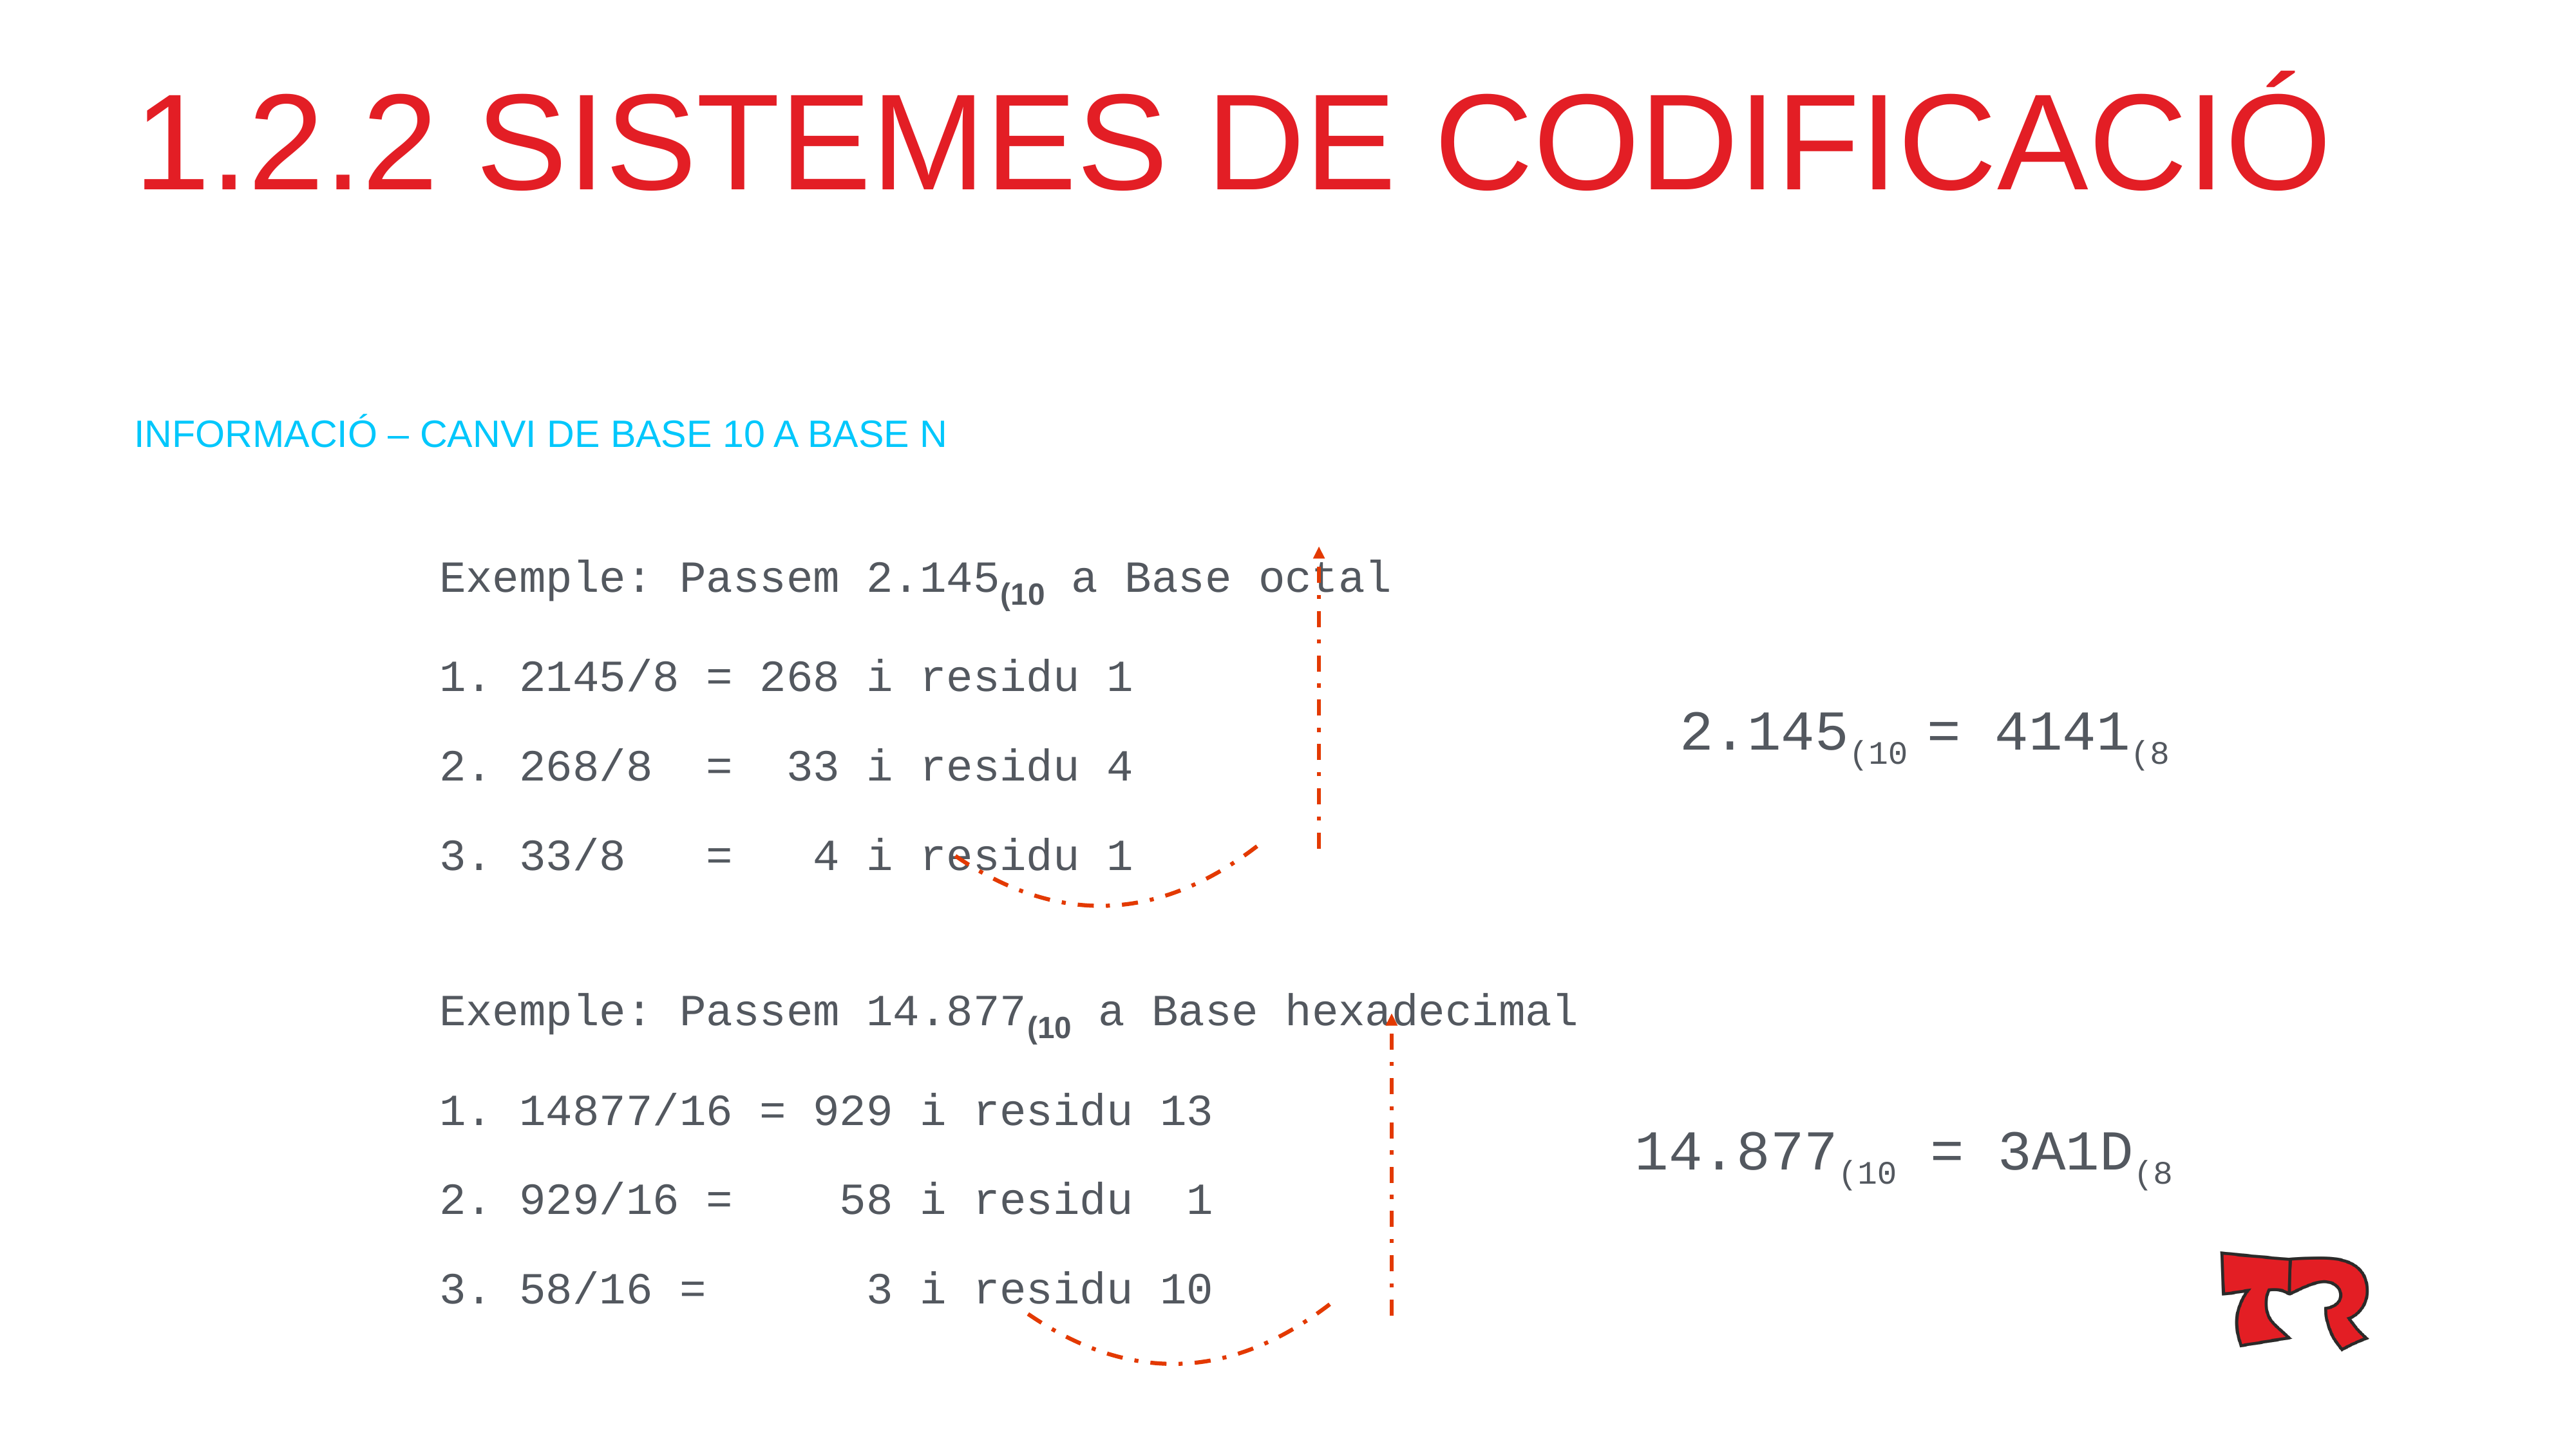

# 1.2.2 SISTEMES DE CODIFICACIÓ
INFORMACIÓ – CANVI DE BASE 10 A BASE N

Exemple: Passem 2.145(10 a Base octal
1. 2145/8 = 268 i residu 1
2. 268/8  =  33 i residu 4
3. 33/8   =   4 i residu 1
Exemple: Passem 14.877(10 a Base hexadecimal
1. 14877/16 = 929 i residu 13
2. 929/16 =    58 i residu  1
3. 58/16 =      3 i residu 10

2.145(10 = 4141(8

14.877(10 = 3A1D(8